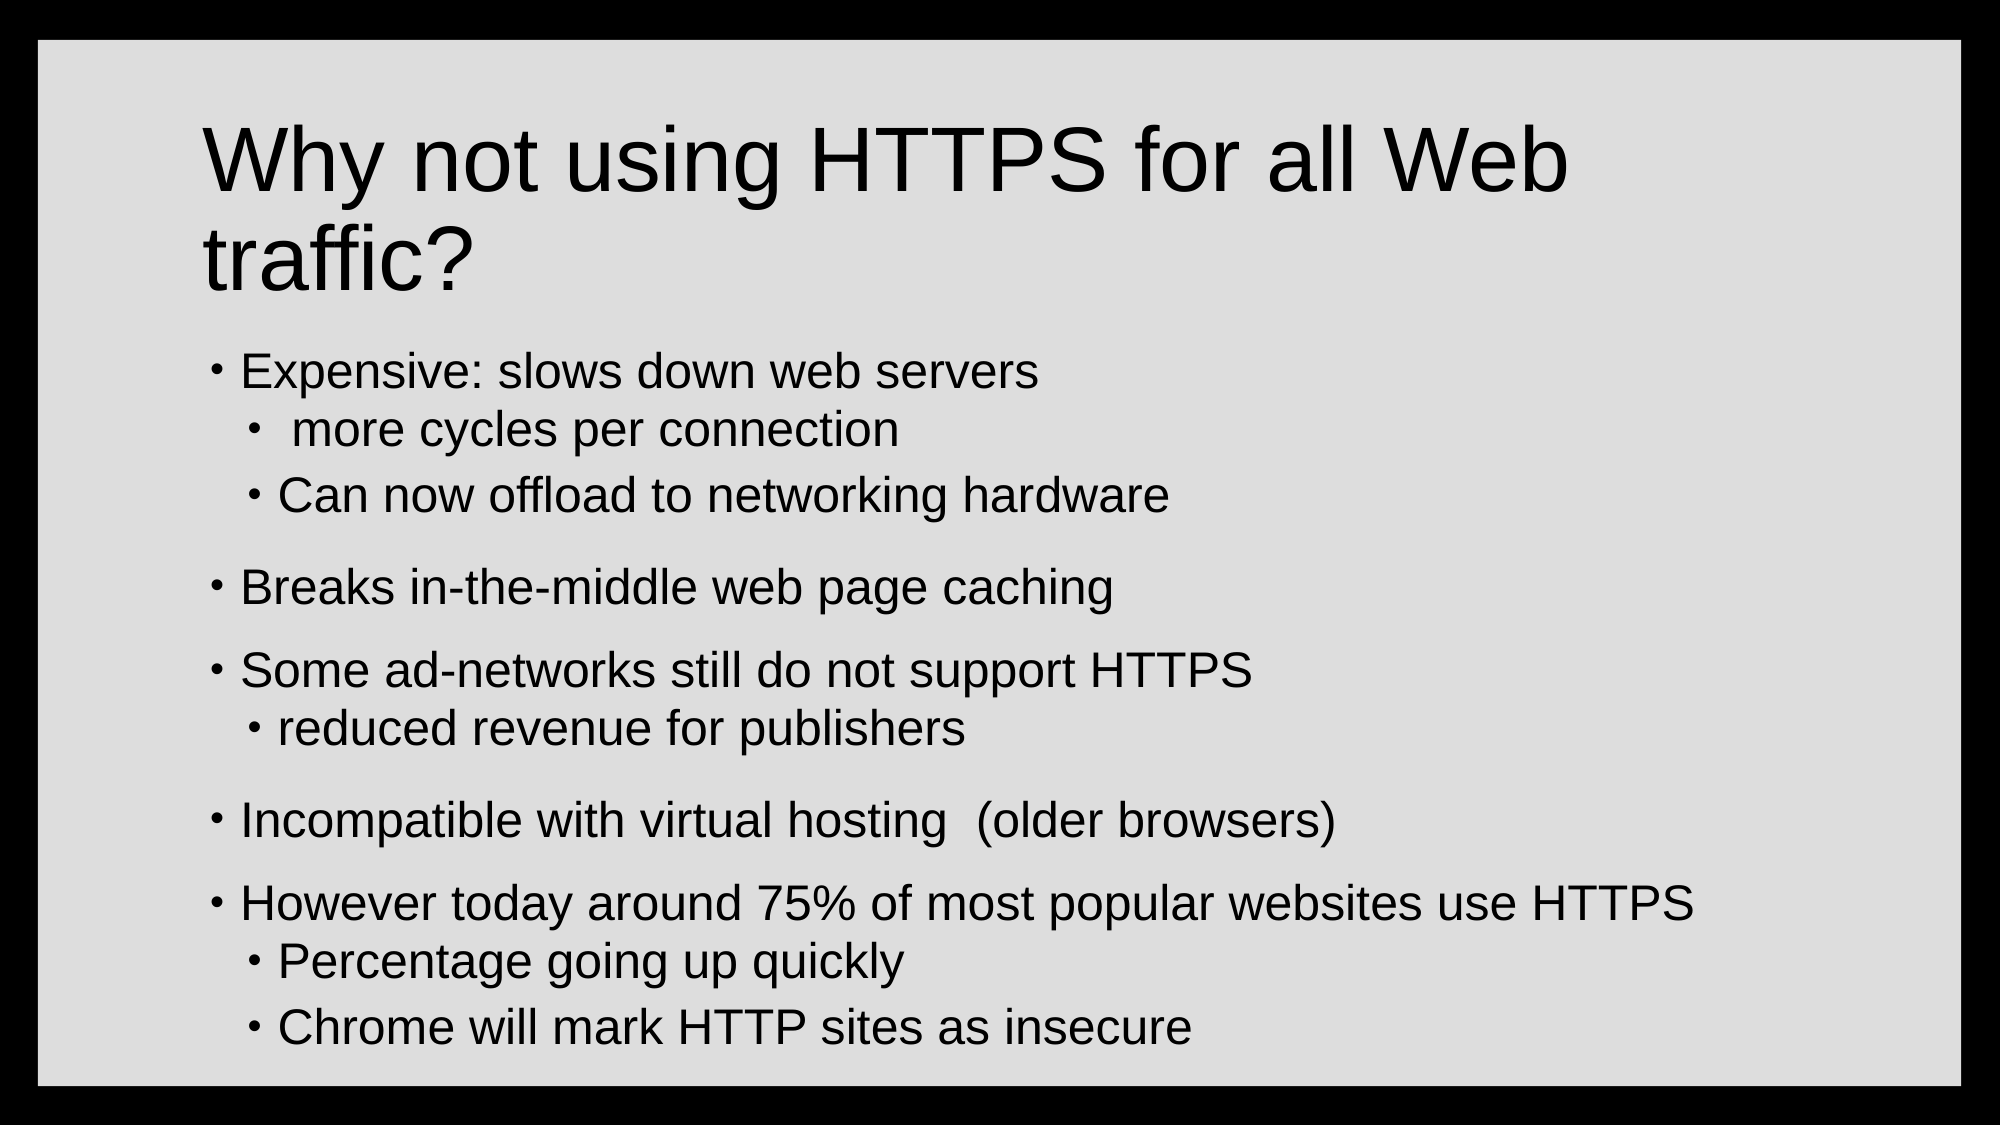

# Why not using HTTPS for all Web traffic?
Expensive: slows down web servers
 more cycles per connection
Can now offload to networking hardware
Breaks in-the-middle web page caching
Some ad-networks still do not support HTTPS
reduced revenue for publishers
Incompatible with virtual hosting  (older browsers)
However today around 75% of most popular websites use HTTPS
Percentage going up quickly
Chrome will mark HTTP sites as insecure